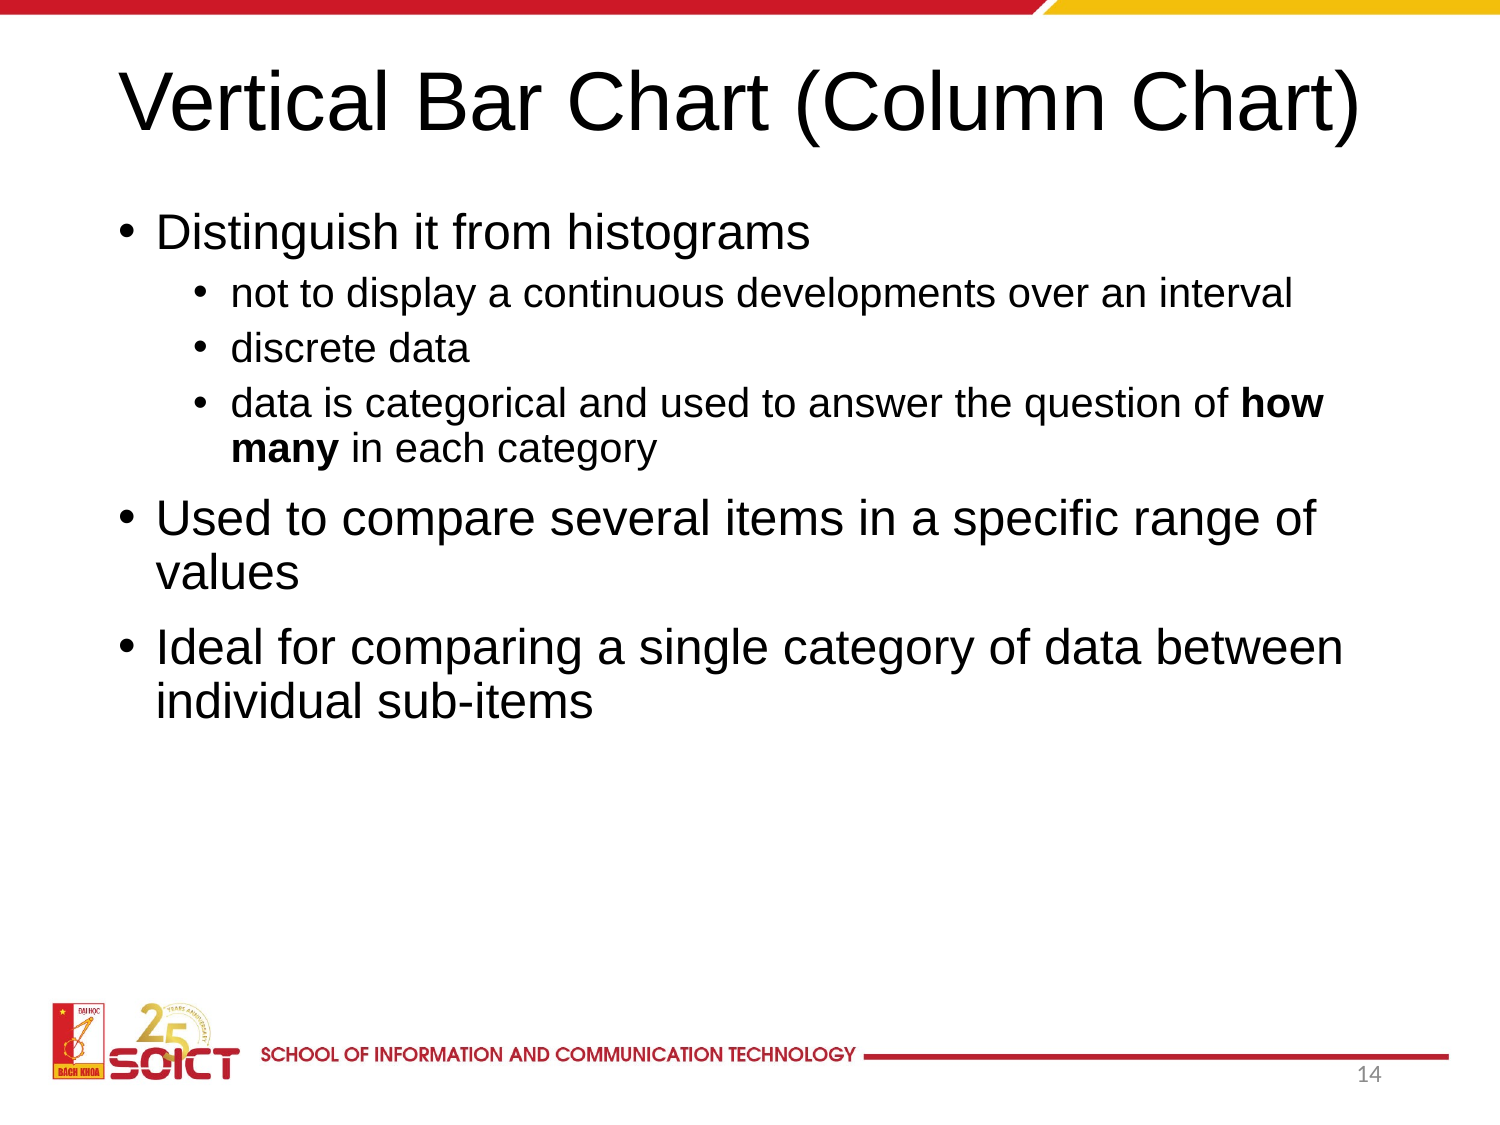

# Vertical Bar Chart (Column Chart)
Distinguish it from histograms
not to display a continuous developments over an interval
discrete data
data is categorical and used to answer the question of how many in each category
Used to compare several items in a specific range of values
Ideal for comparing a single category of data between individual sub-items
14